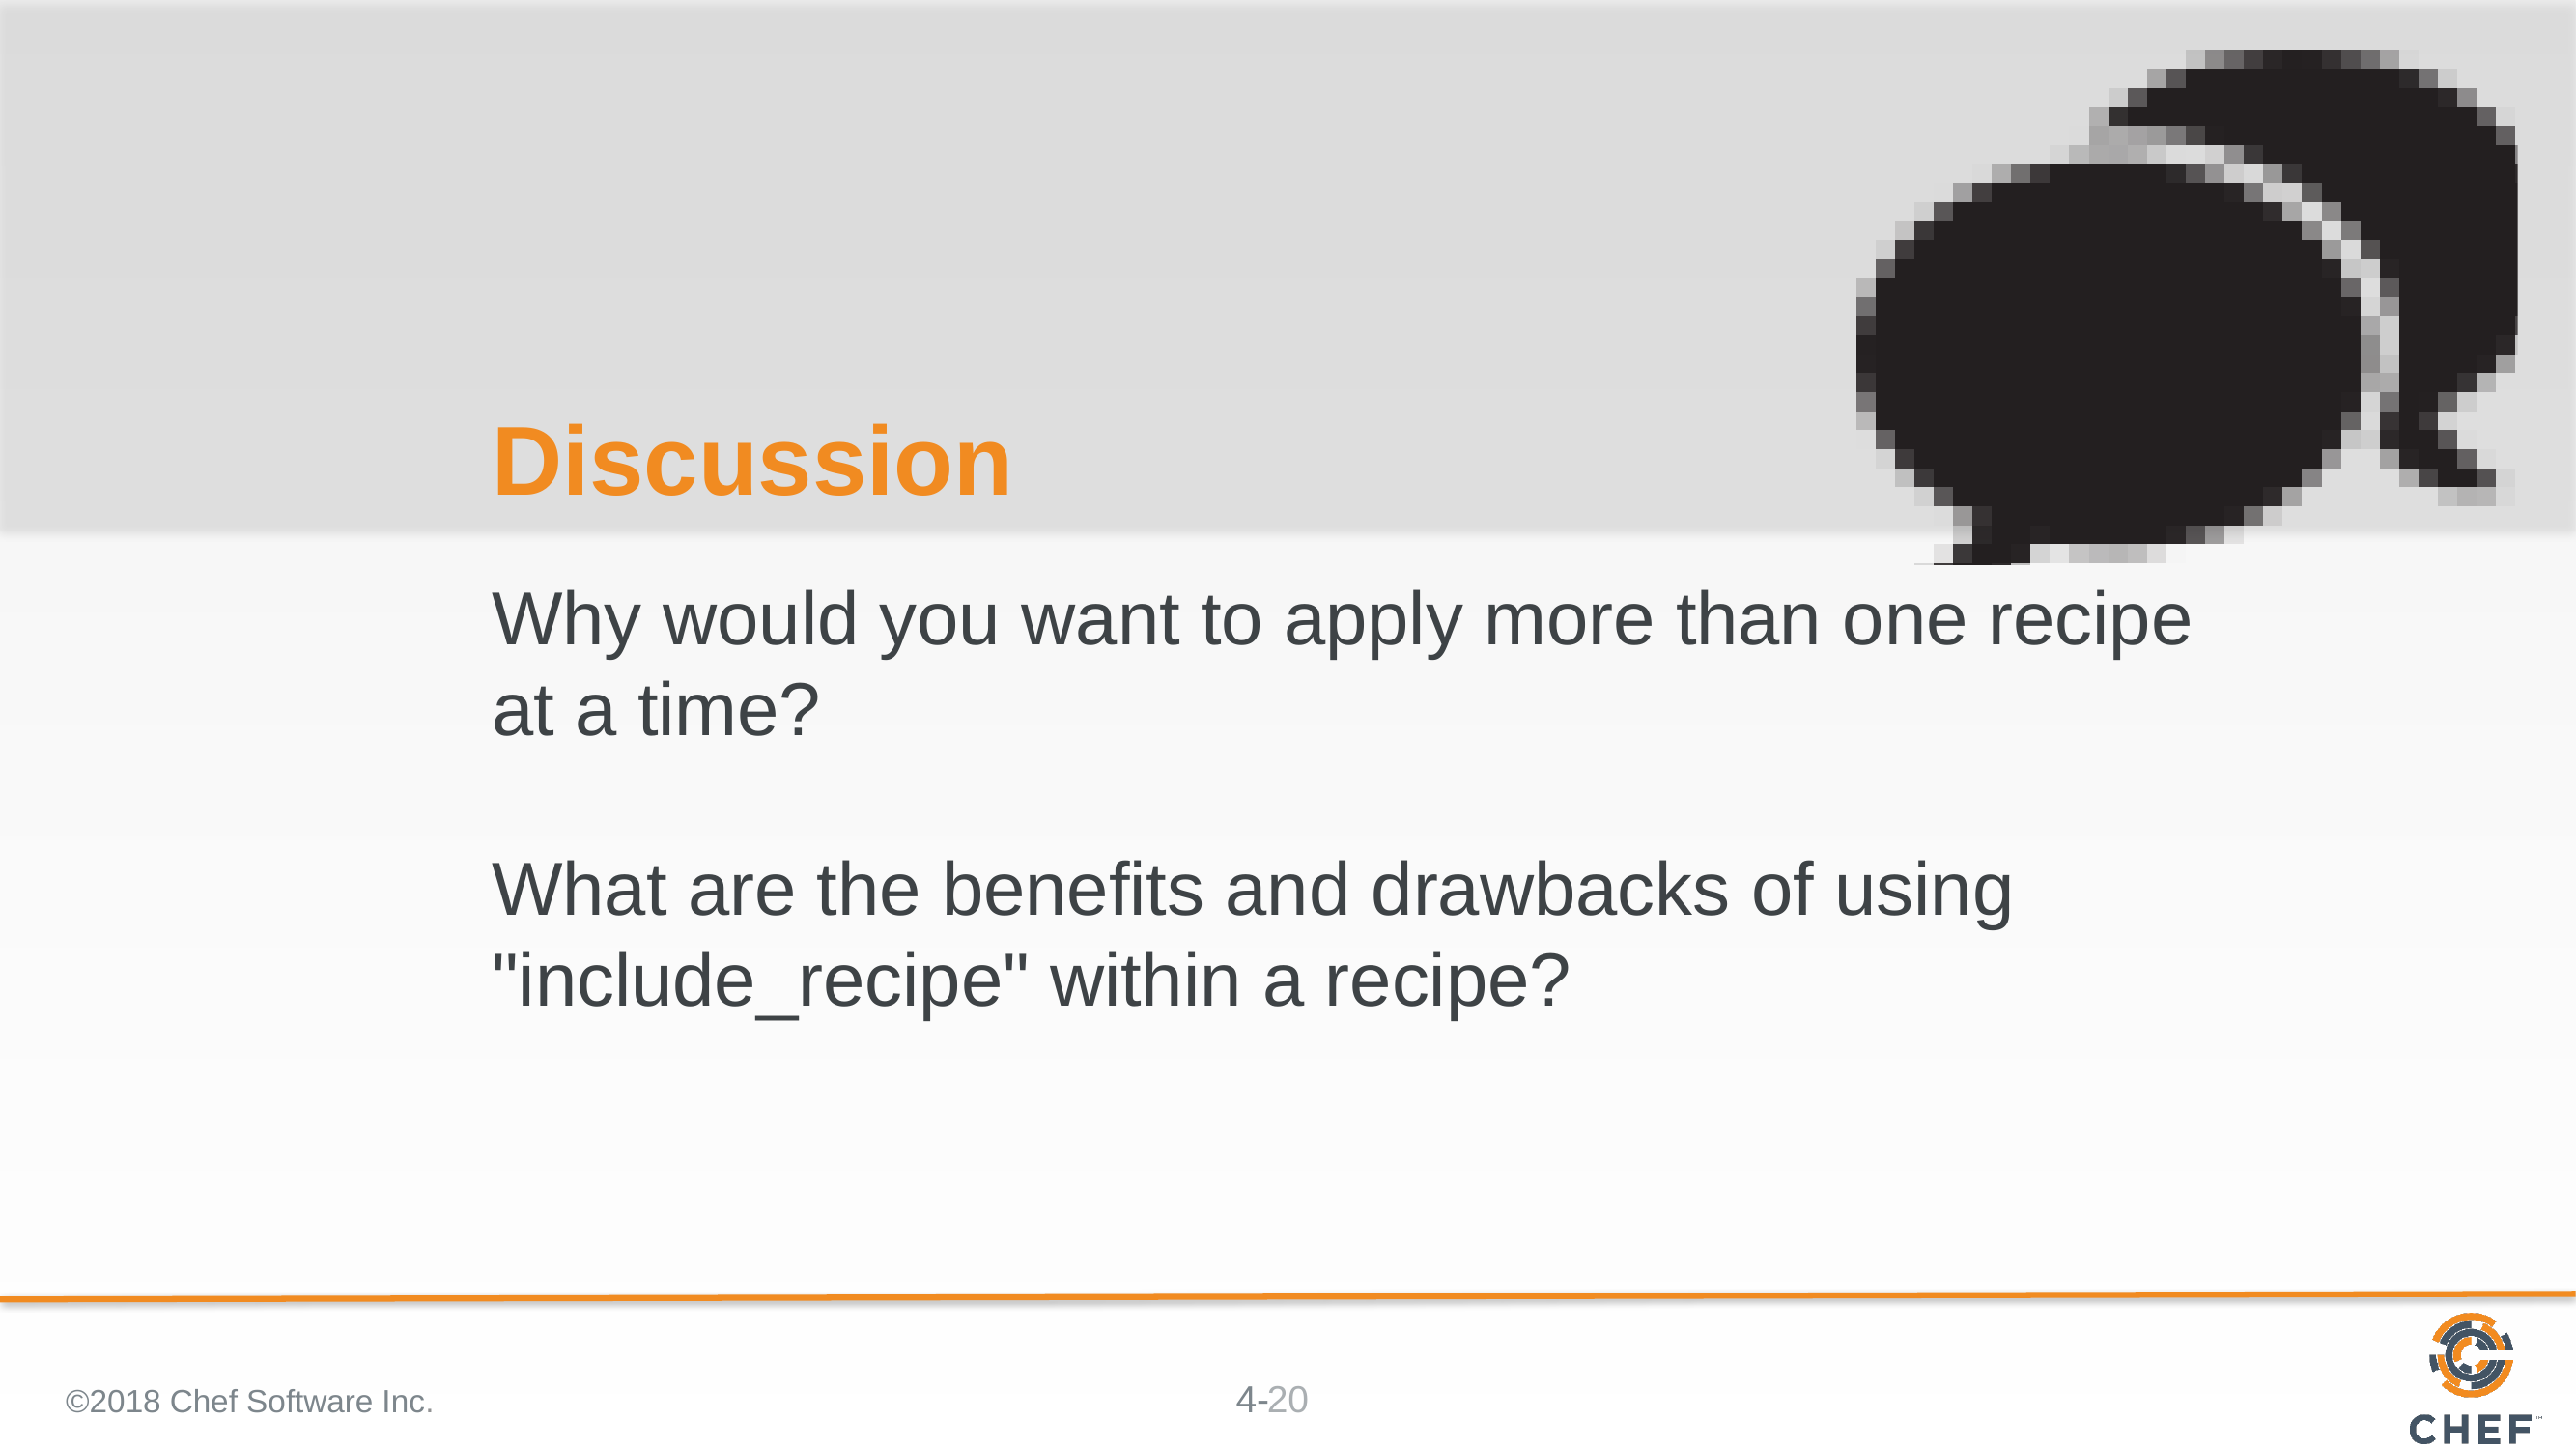

# Discussion
Why would you want to apply more than one recipe at a time?

What are the benefits and drawbacks of using "include_recipe" within a recipe?

©2018 Chef Software Inc.
20